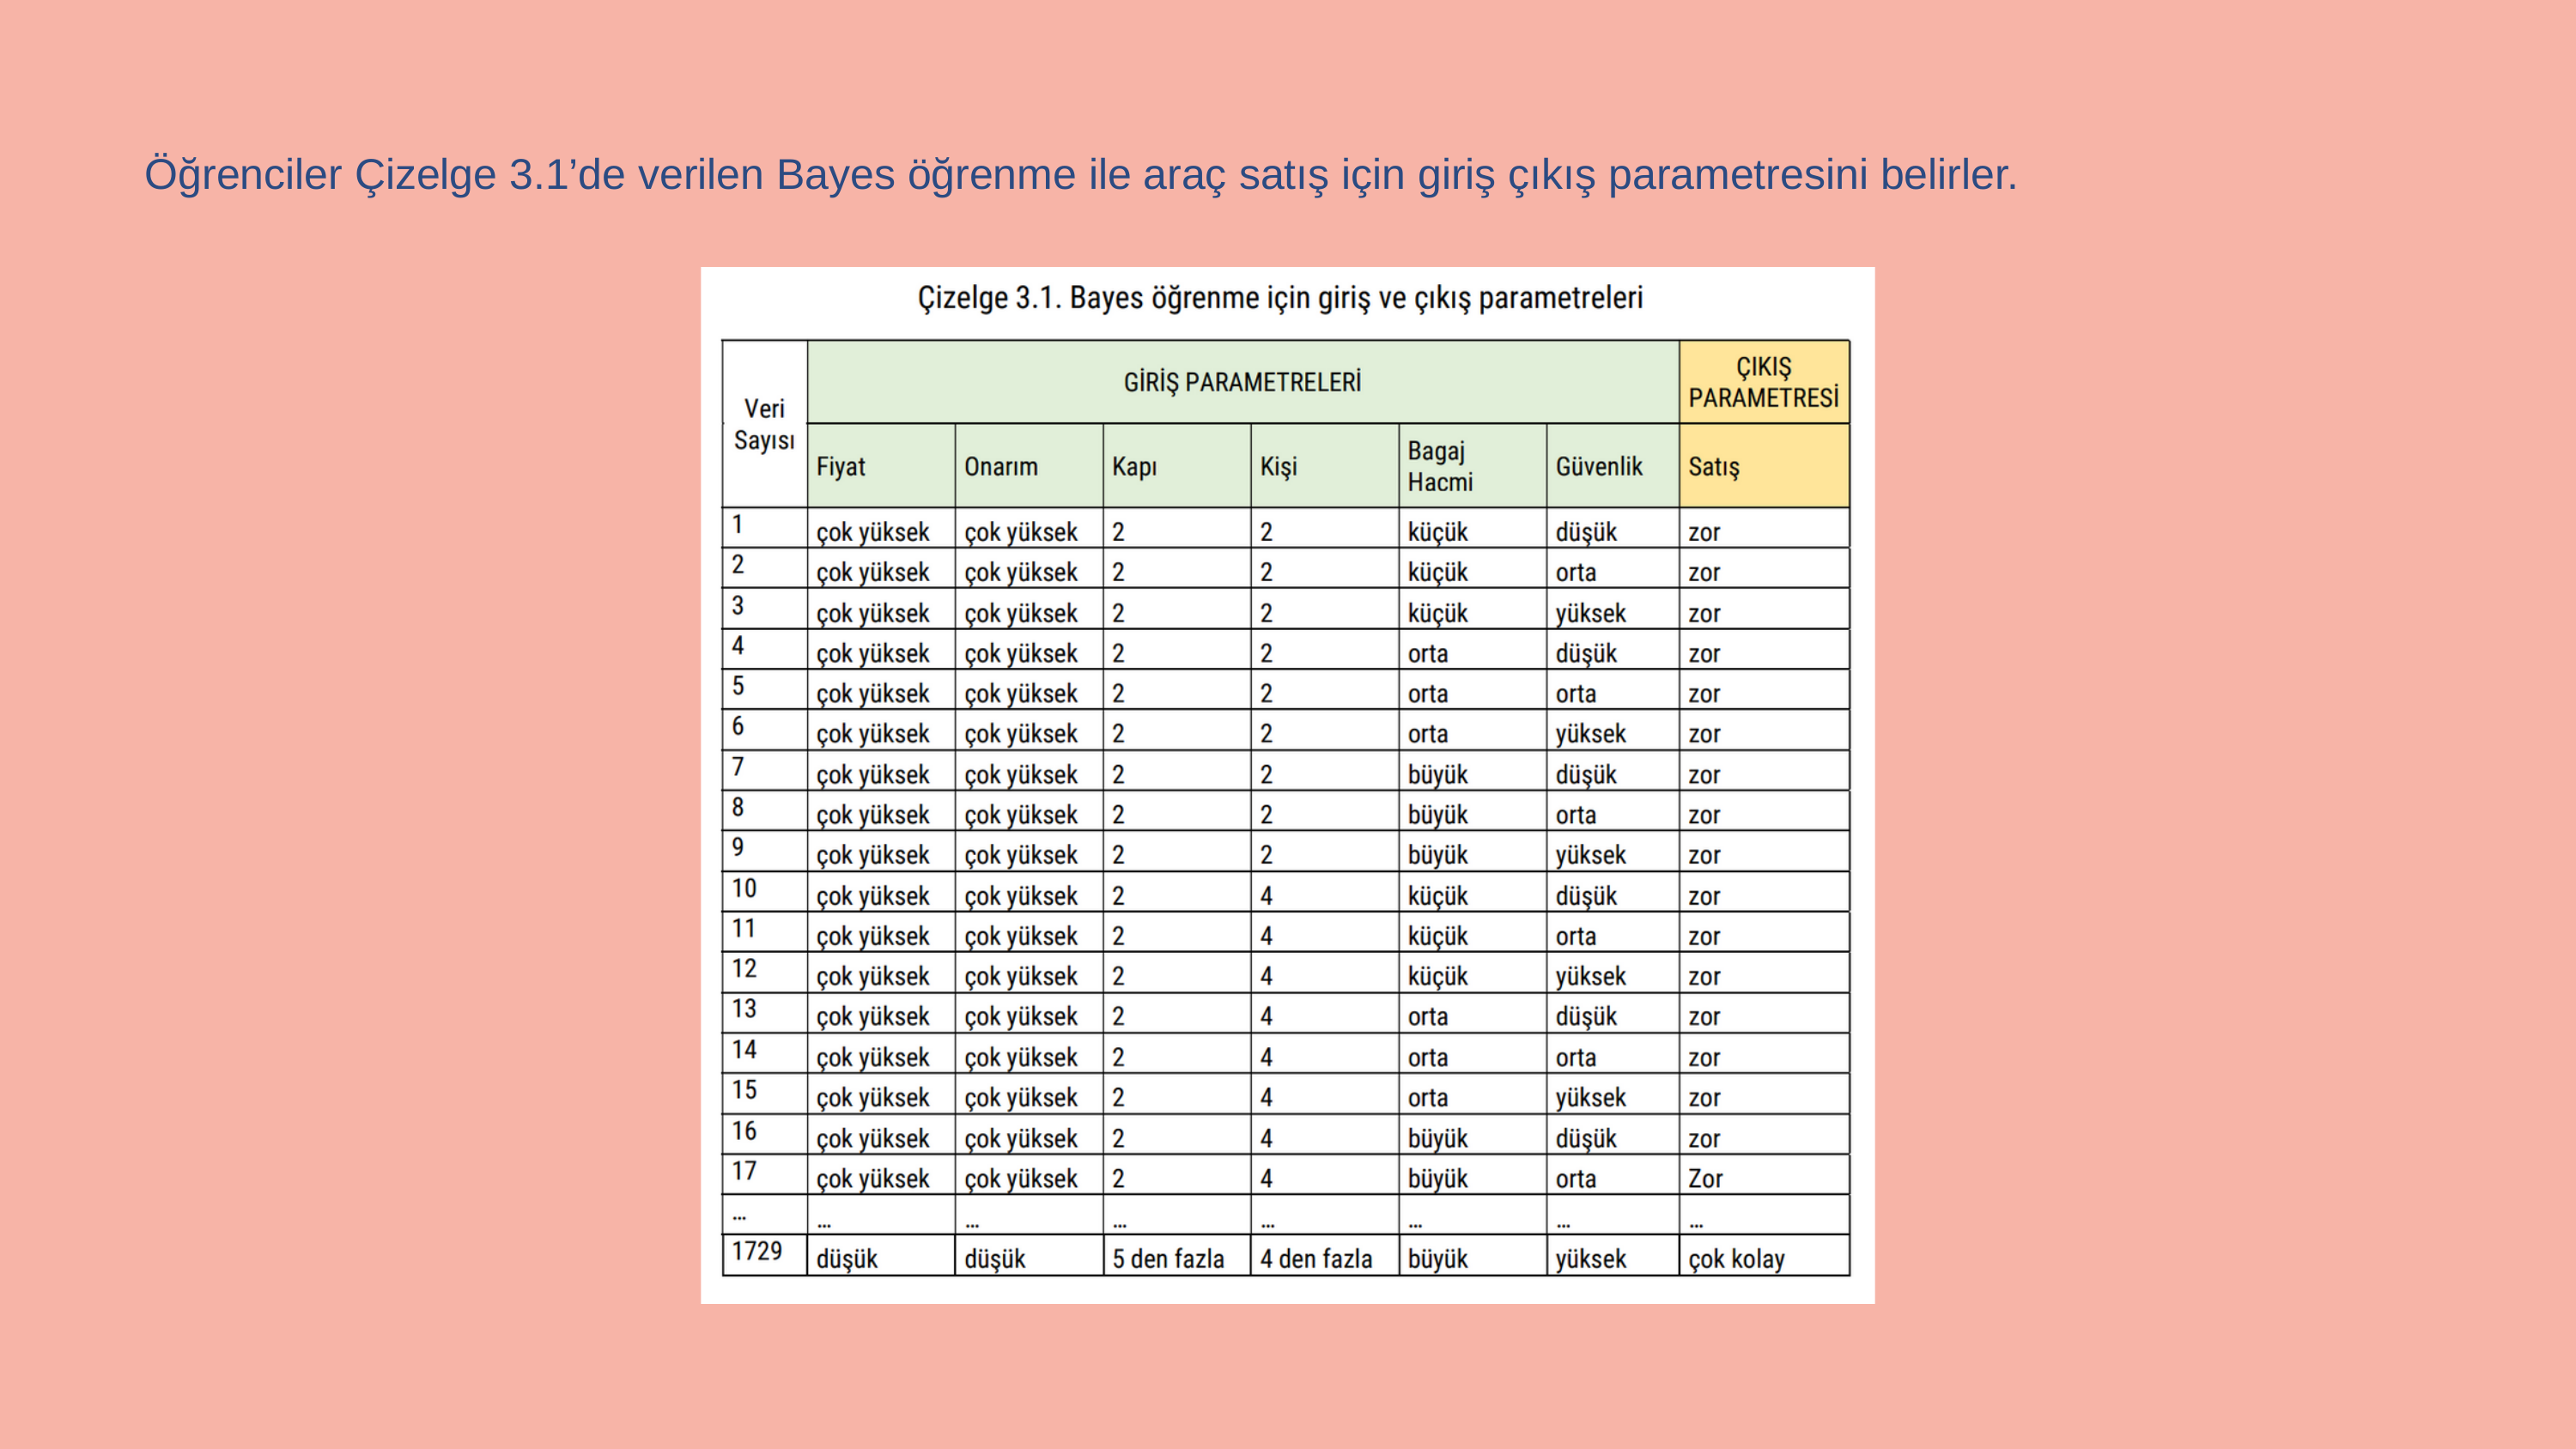

Öğrenciler Çizelge 3.1’de verilen Bayes öğrenme ile araç satış için giriş çıkış parametresini belirler.